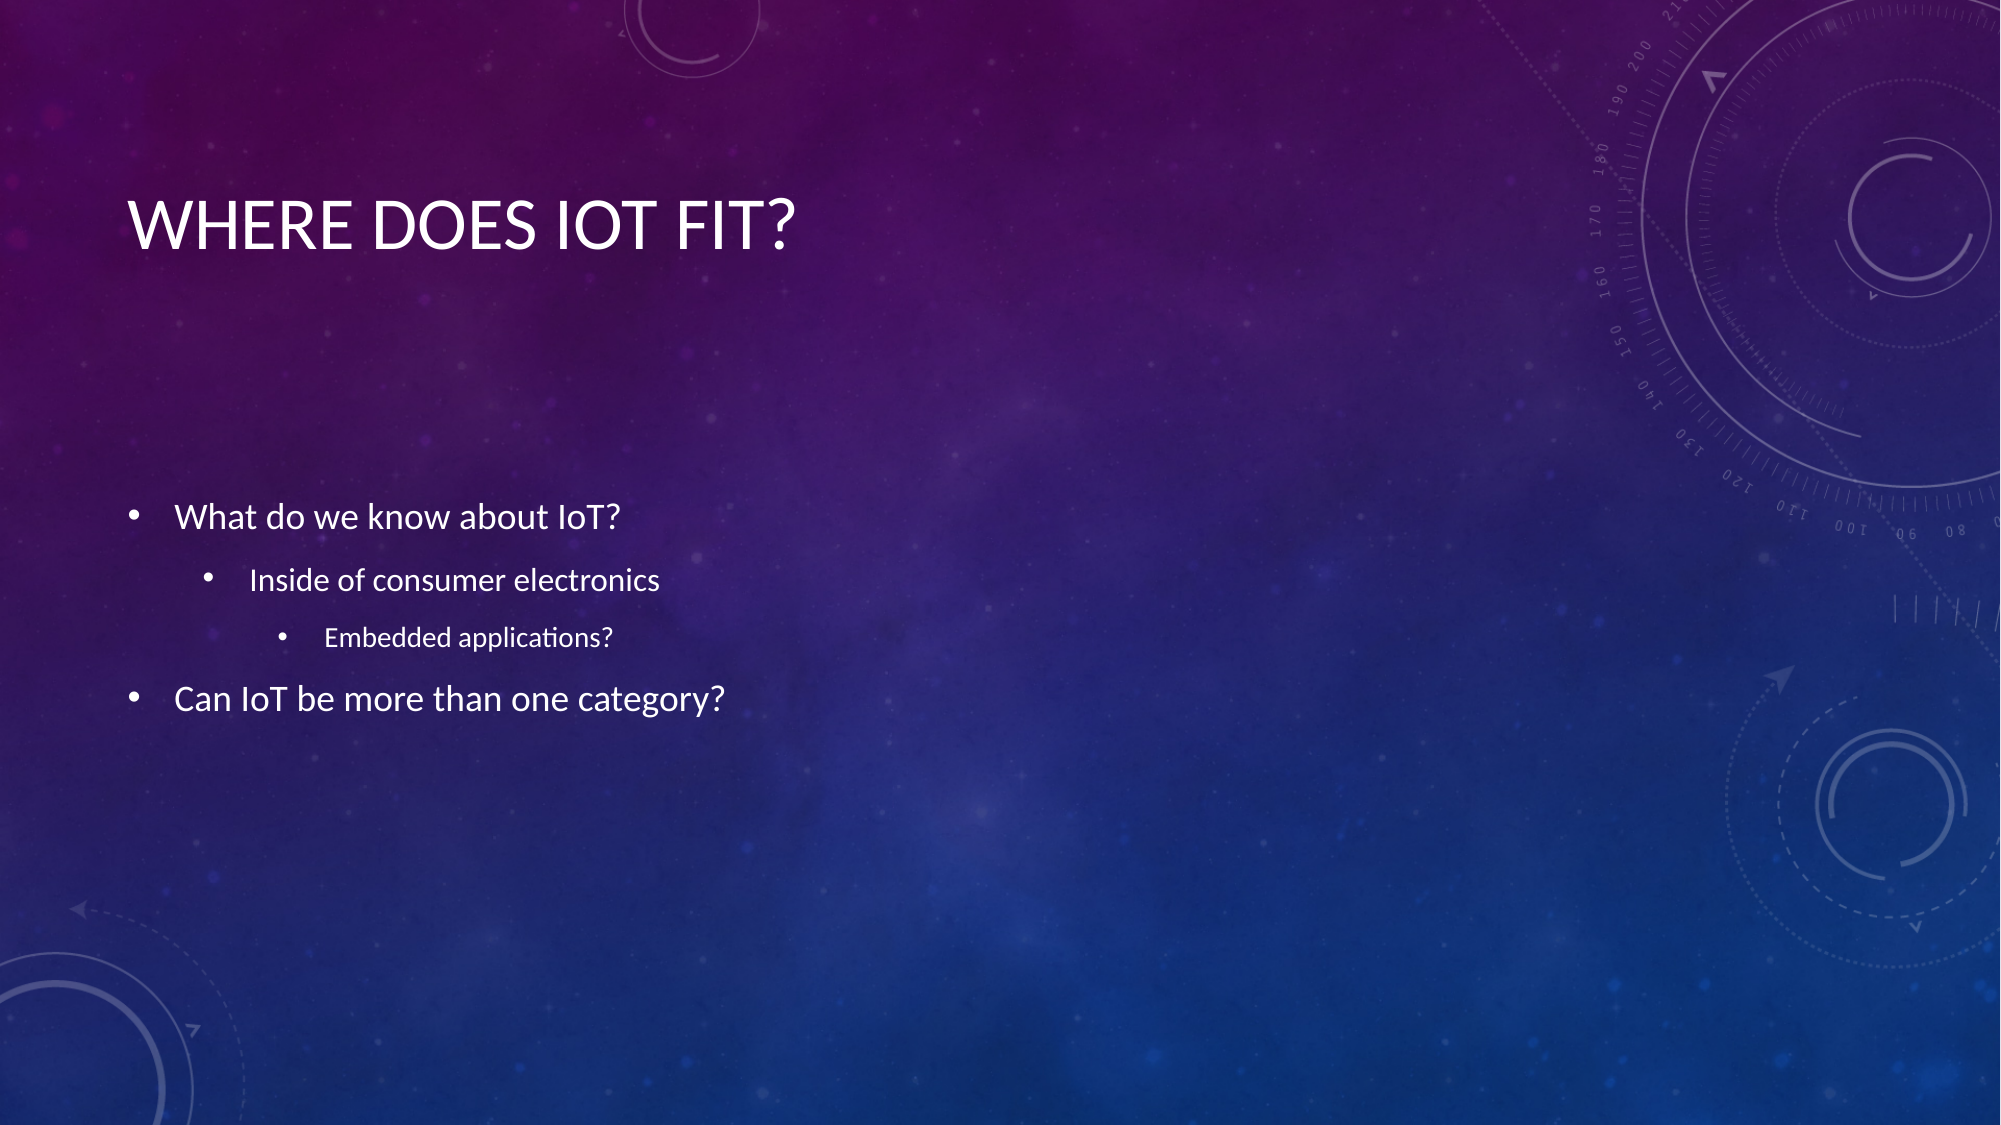

# Where does Iot fit?
What do we know about IoT?
Inside of consumer electronics
Embedded applications?
Can IoT be more than one category?